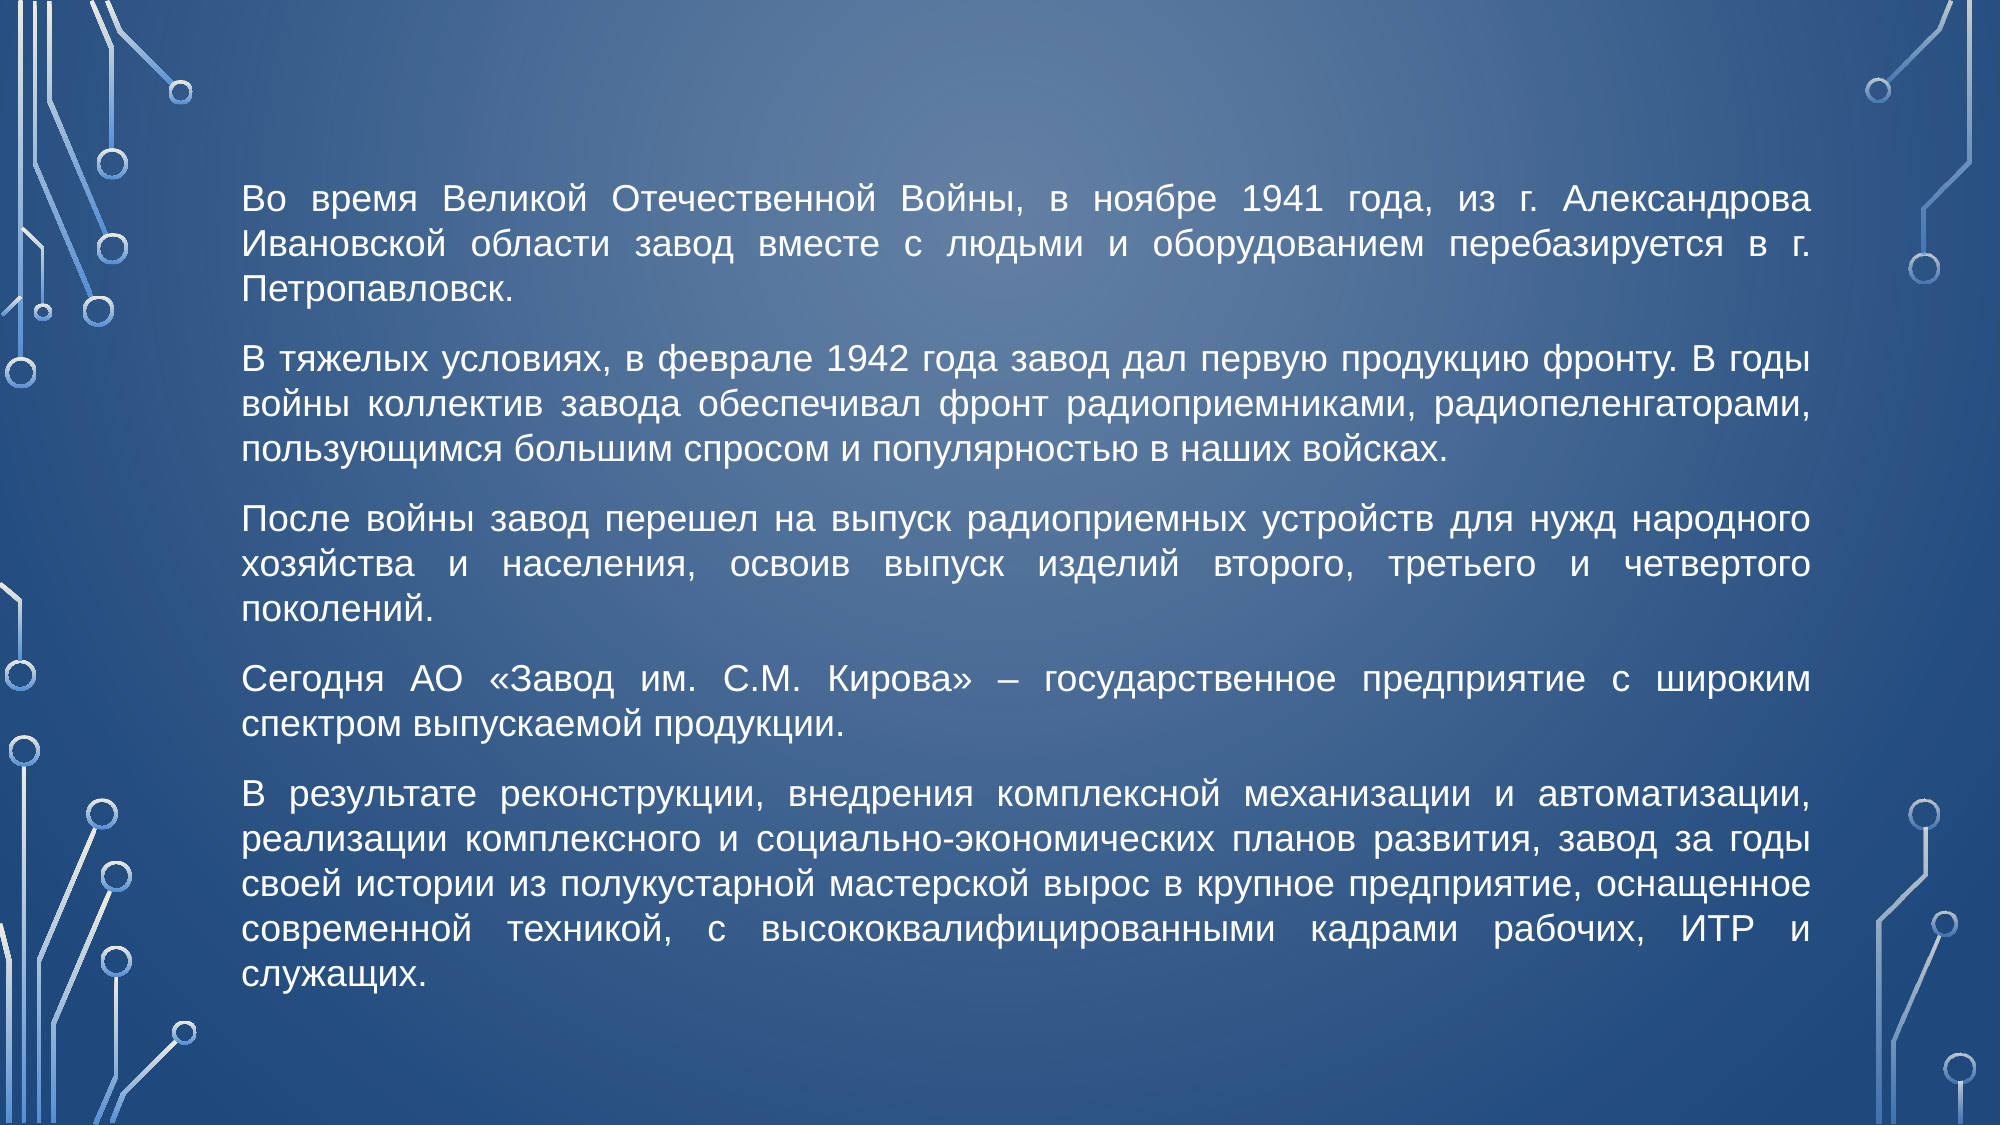

Во время Великой Отечественной Войны, в ноябре 1941 года, из г. Александрова Ивановской области завод вместе с людьми и оборудованием перебазируется в г. Петропавловск.
В тяжелых условиях, в феврале 1942 года завод дал первую продукцию фронту. В годы войны коллектив завода обеспечивал фронт радиоприемниками, радиопеленгаторами, пользующимся большим спросом и популярностью в наших войсках.
После войны завод перешел на выпуск радиоприемных устройств для нужд народного хозяйства и населения, освоив выпуск изделий второго, третьего и четвертого поколений.
Сегодня АО «Завод им. С.М. Кирова» – государственное предприятие с широким спектром выпускаемой продукции.
В результате реконструкции, внедрения комплексной механизации и автоматизации, реализации комплексного и социально-экономических планов развития, завод за годы своей истории из полукустарной мастерской вырос в крупное предприятие, оснащенное современной техникой, с высококвалифицированными кадрами рабочих, ИТР и служащих.